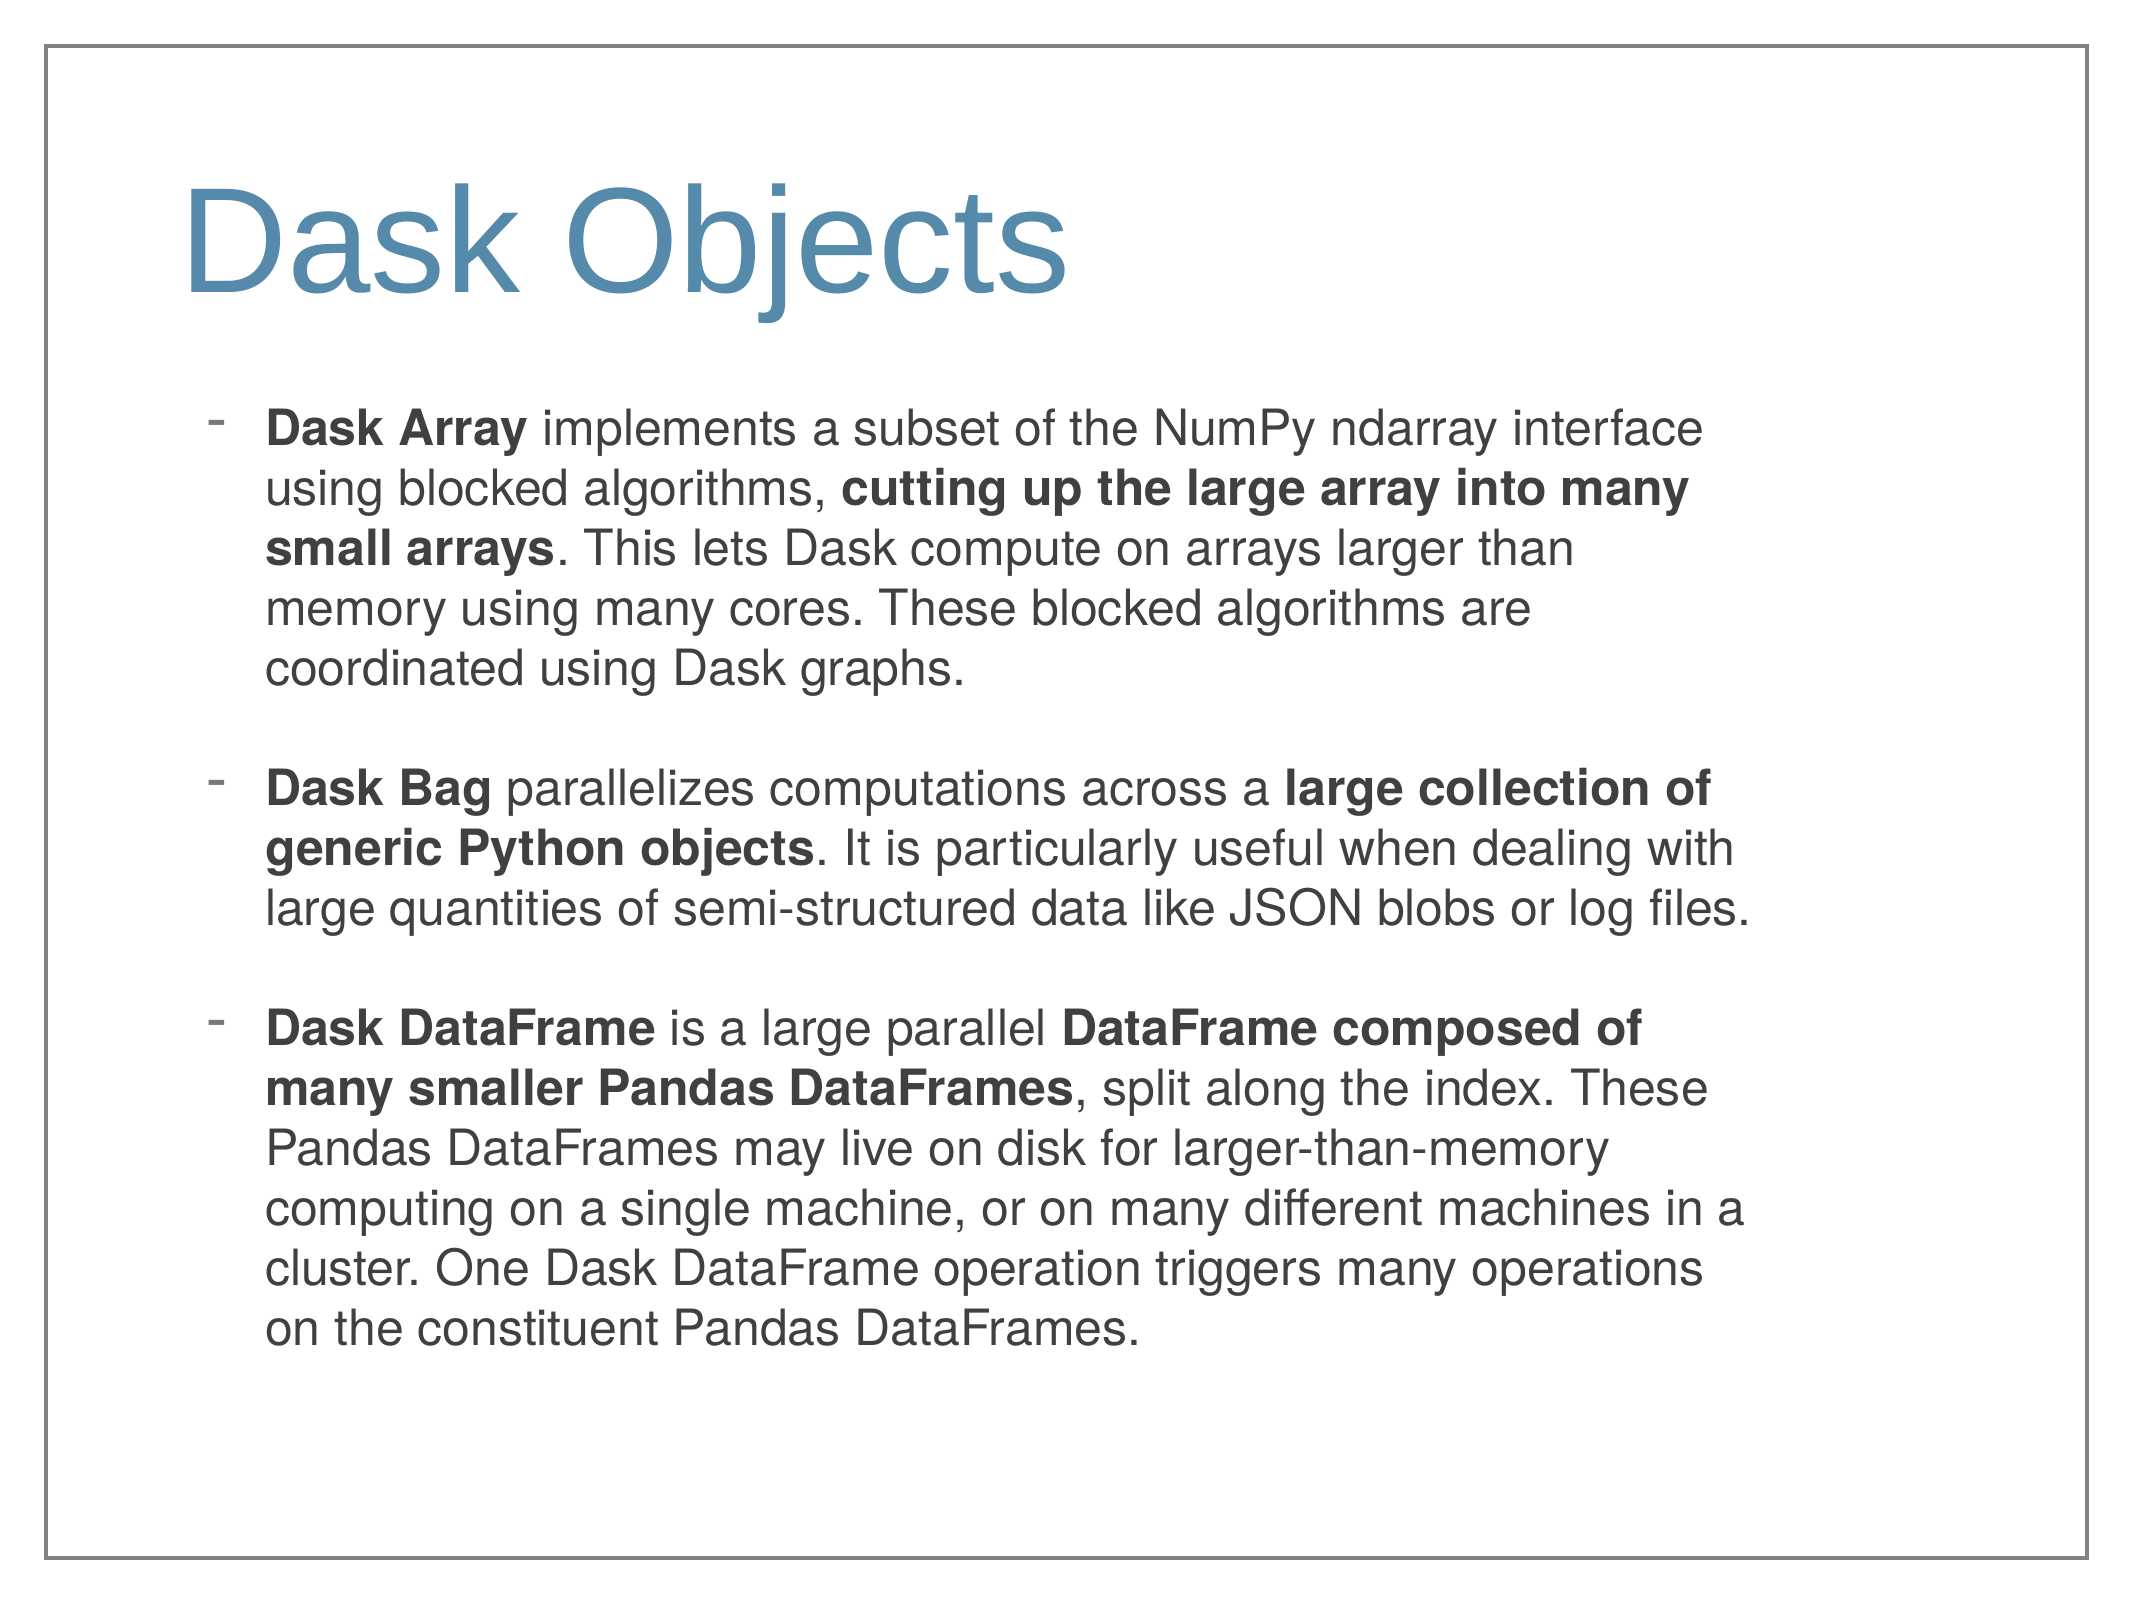

# Dask Objects
Dask Array implements a subset of the NumPy ndarray interface using blocked algorithms, cutting up the large array into many small arrays. This lets Dask compute on arrays larger than memory using many cores. These blocked algorithms are coordinated using Dask graphs.

Dask Bag parallelizes computations across a large collection of generic Python objects. It is particularly useful when dealing with large quantities of semi-structured data like JSON blobs or log files.

Dask DataFrame is a large parallel DataFrame composed of many smaller Pandas DataFrames, split along the index. These Pandas DataFrames may live on disk for larger-than-memory computing on a single machine, or on many different machines in a cluster. One Dask DataFrame operation triggers many operations on the constituent Pandas DataFrames.